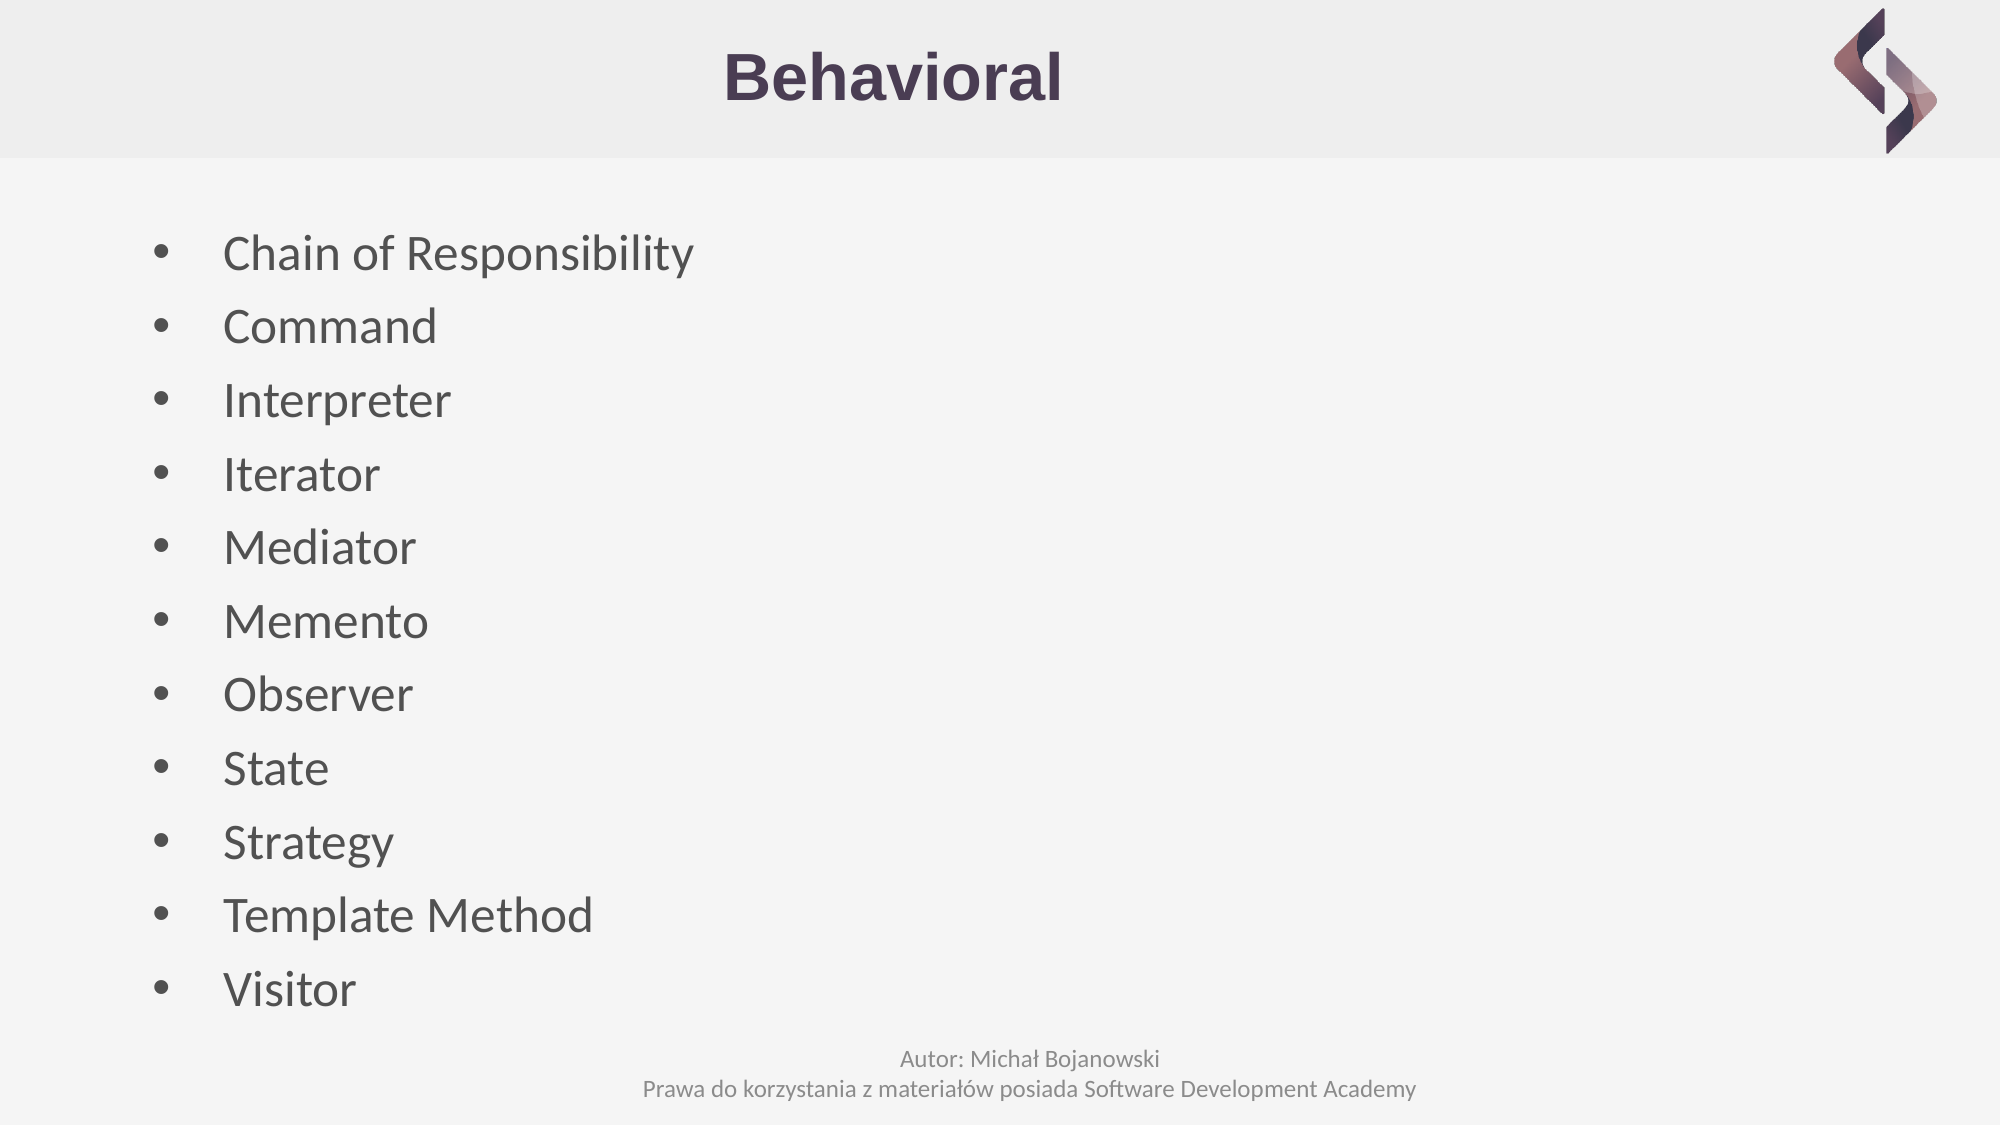

# Behavioral
Chain of Responsibility
Command
Interpreter
Iterator
Mediator
Memento
Observer
State
Strategy
Template Method
Visitor

Autor: Michał Bojanowski
Prawa do korzystania z materiałów posiada Software Development Academy